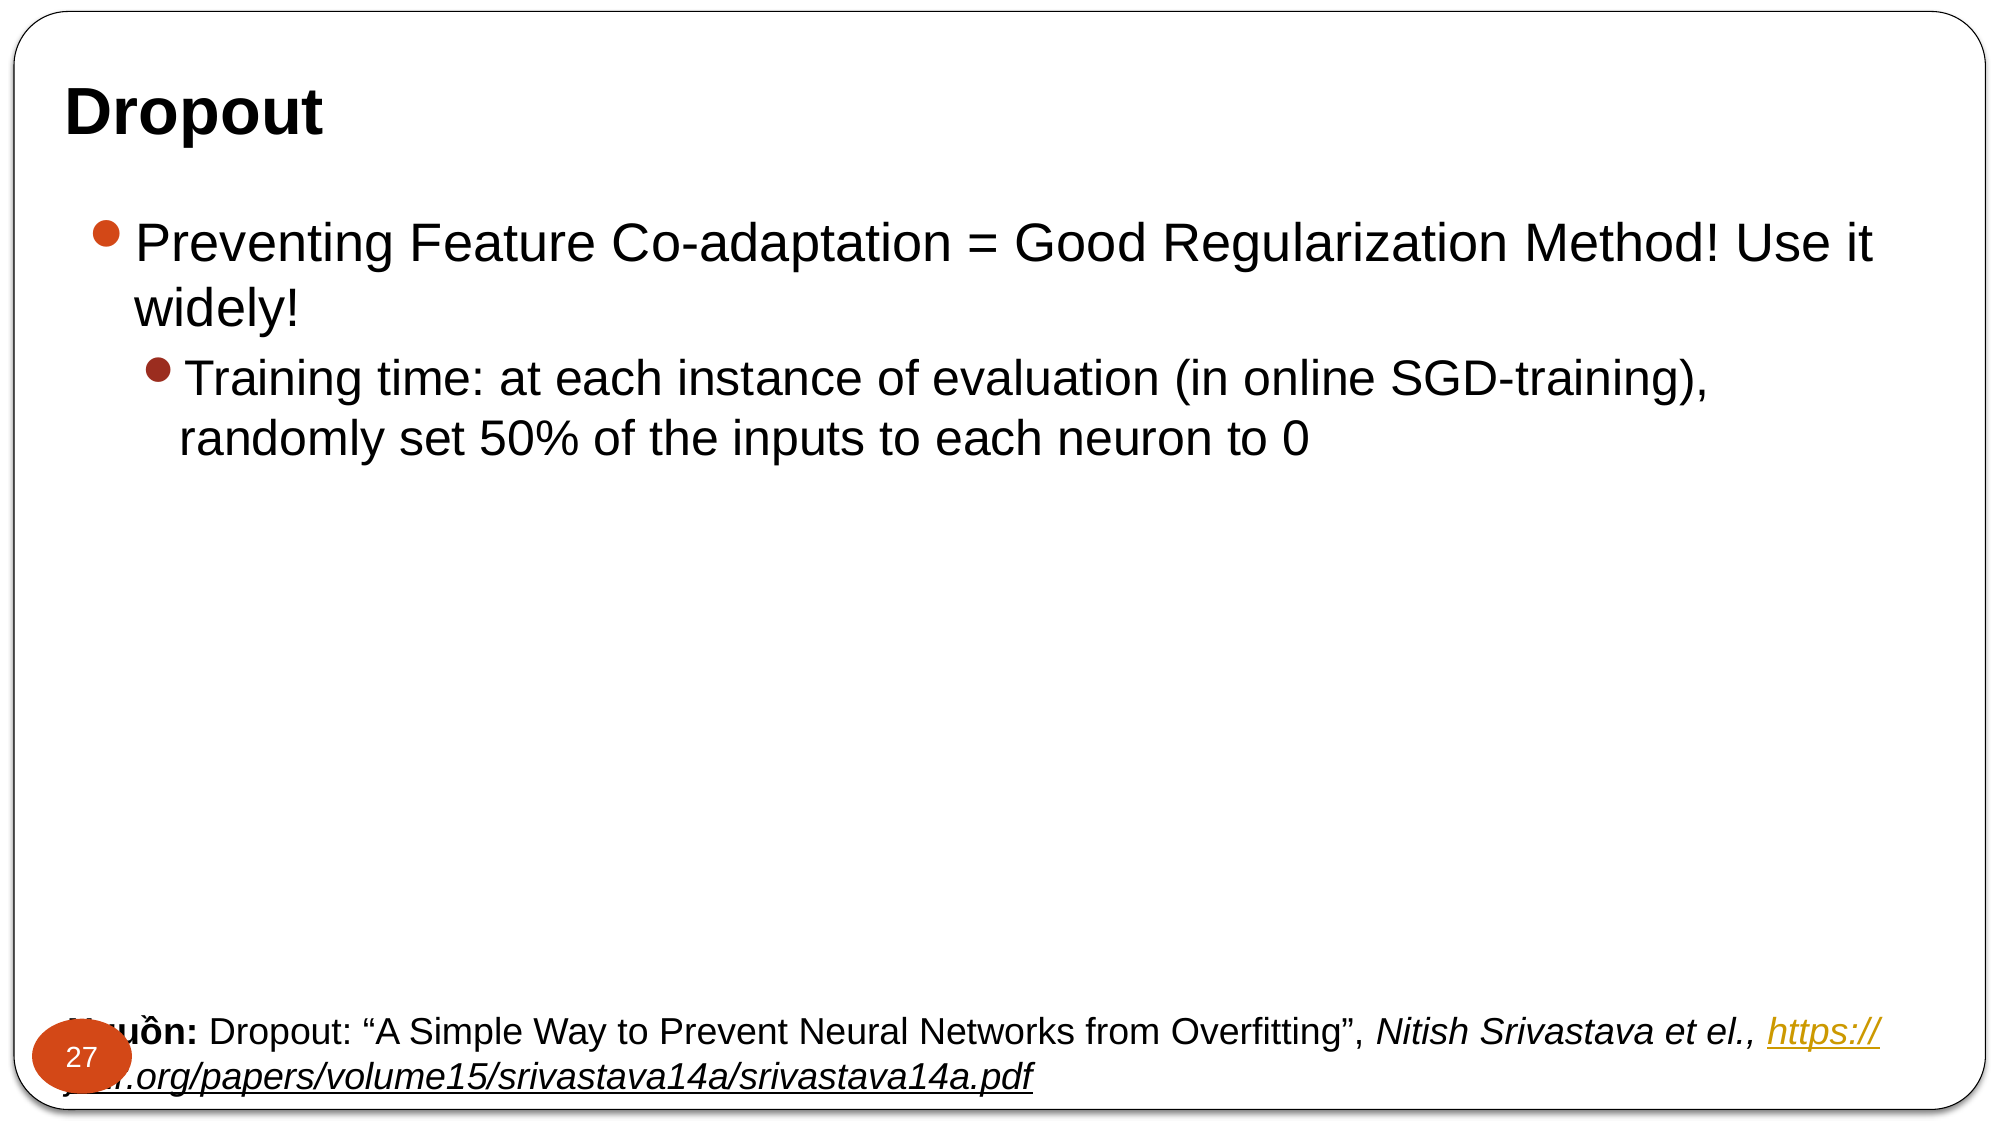

# Dropout
Preventing Feature Co-adaptation = Good Regularization Method! Use it widely!
Training time: at each instance of evaluation (in online SGD-training), randomly set 50% of the inputs to each neuron to 0

Nguồn: Dropout: “A Simple Way to Prevent Neural Networks from Overfitting”, Nitish Srivastava et el., https://jmlr.org/papers/volume15/srivastava14a/srivastava14a.pdf

27